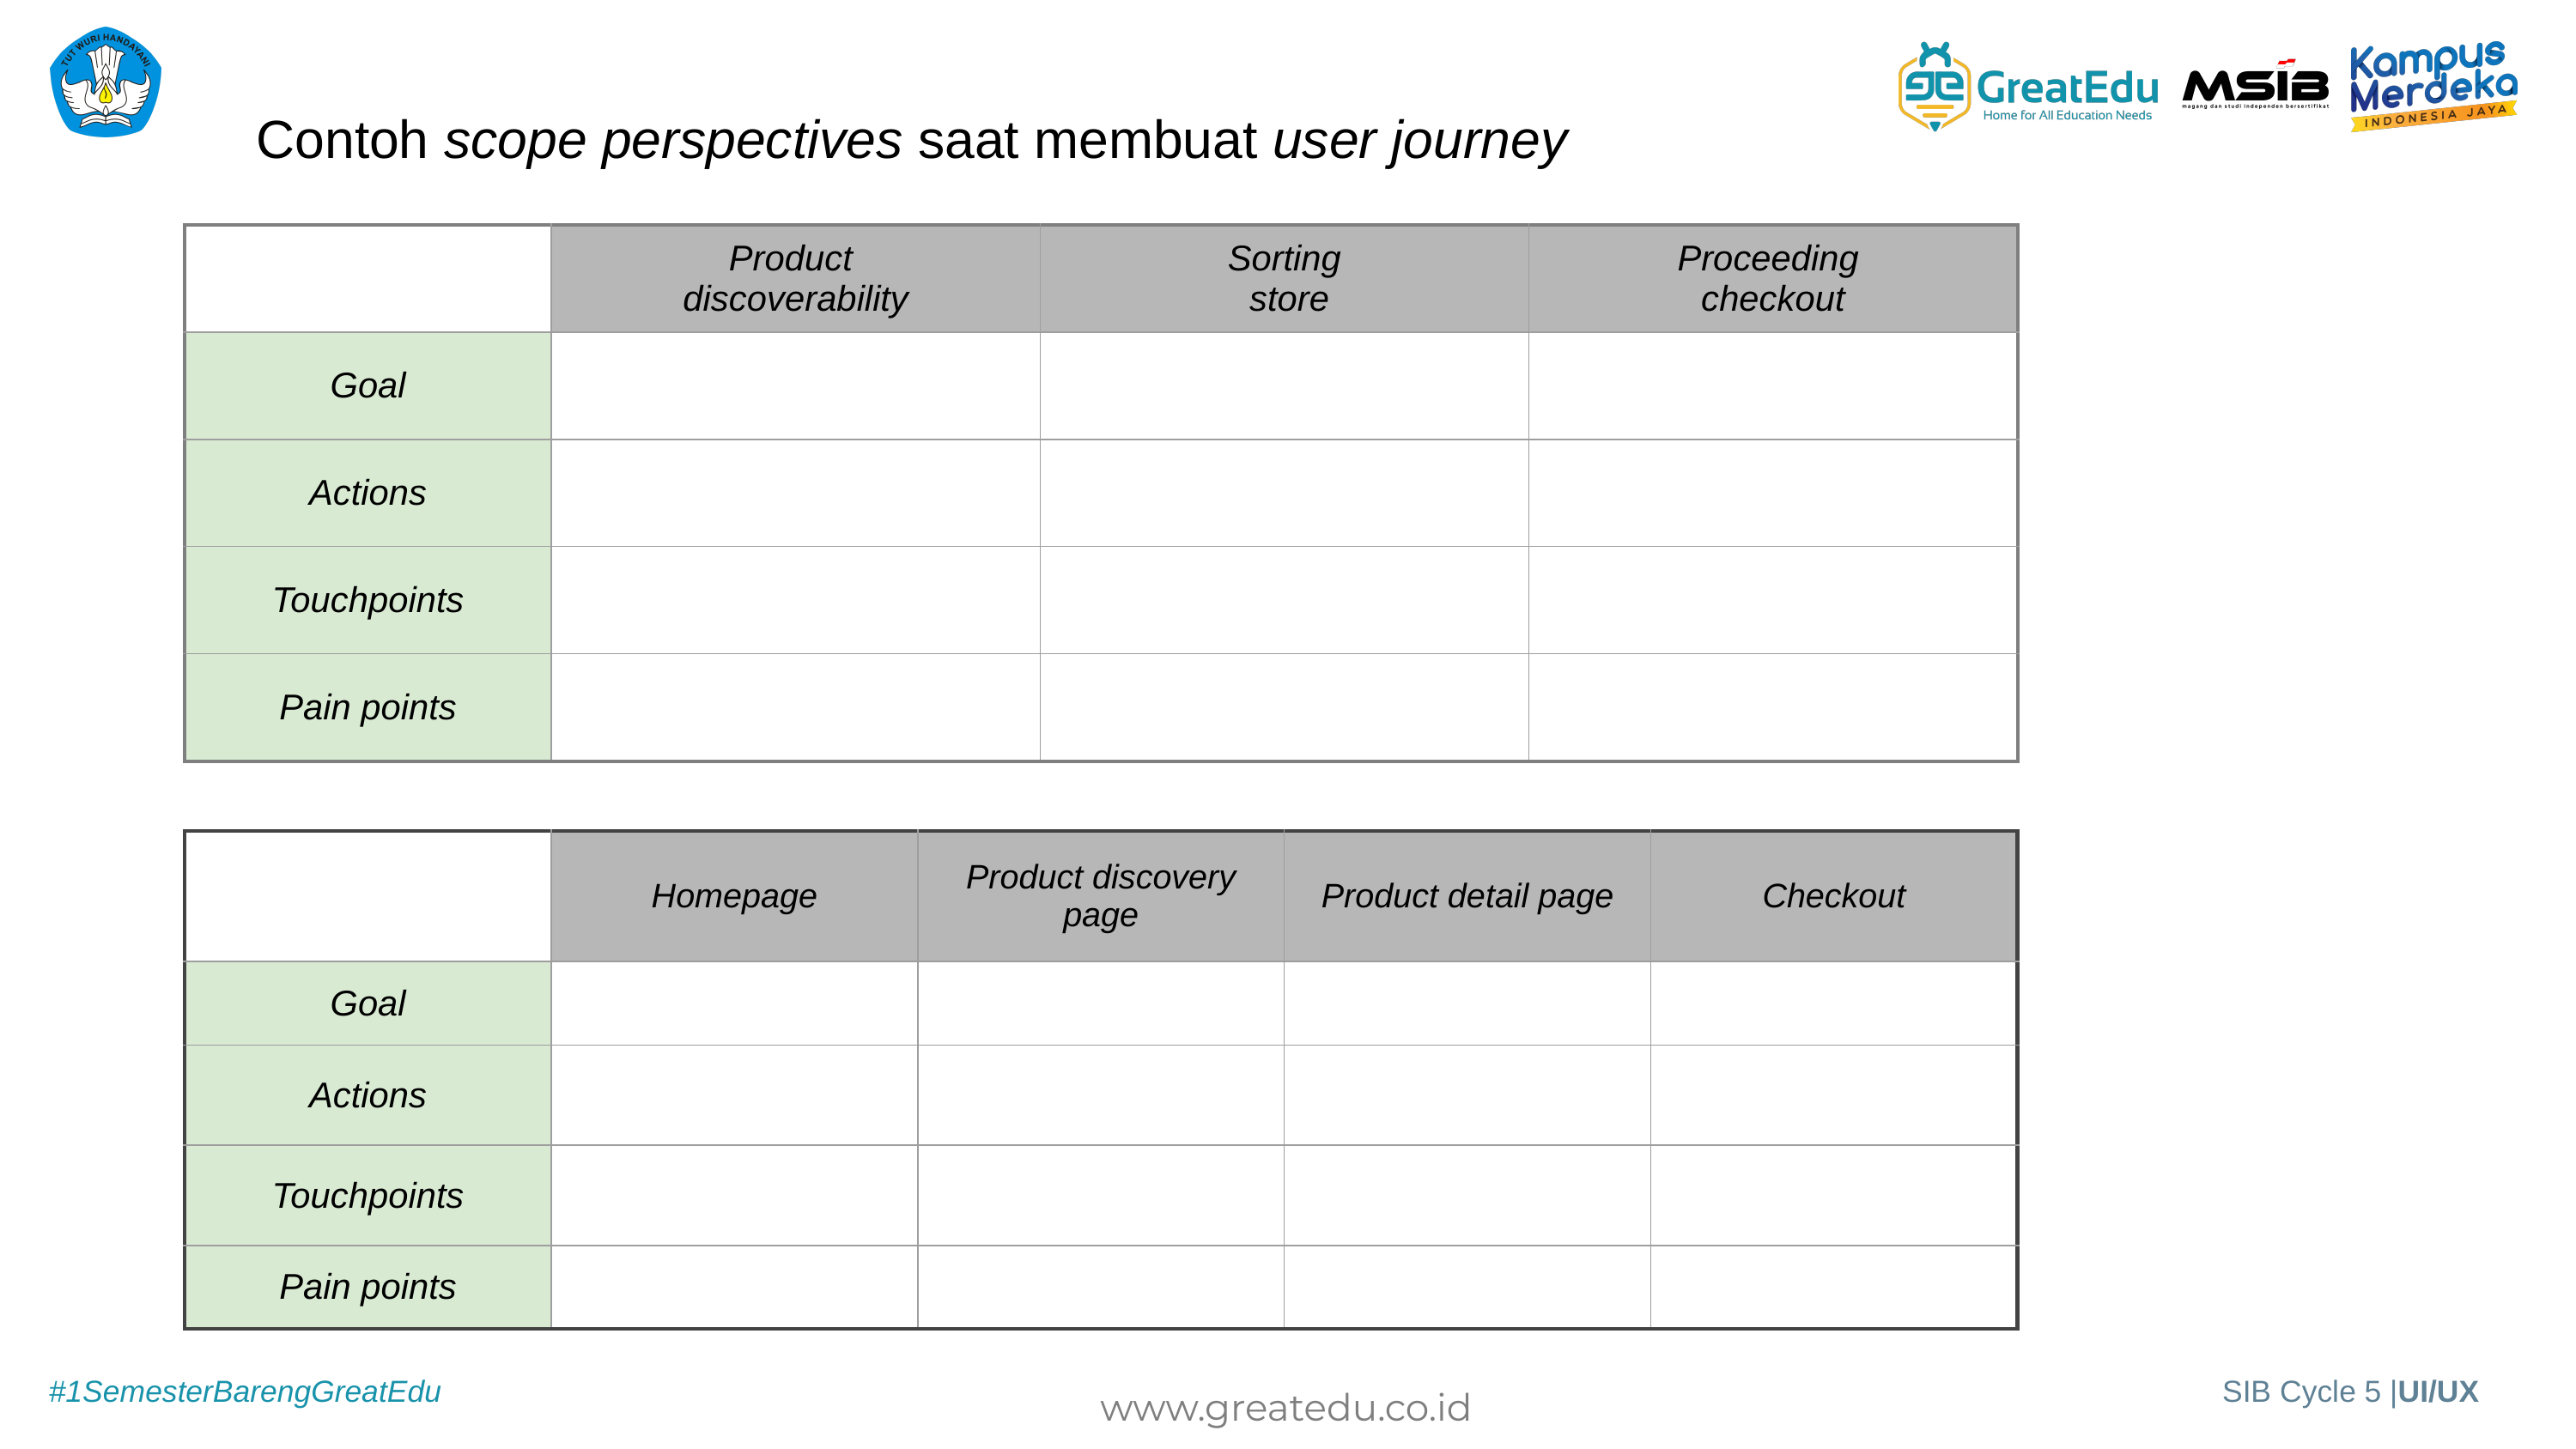

Contoh scope perspectives saat membuat user journey
|  | Product discoverability | Sorting store | Proceeding checkout |
| --- | --- | --- | --- |
| Goal |  |  |  |
| Actions |  |  |  |
| Touchpoints |  |  |  |
| Pain points |  |  |  |
|  | Homepage | Product discovery page | Product detail page | Checkout |
| --- | --- | --- | --- | --- |
| Goal |  |  |  |  |
| Actions |  |  |  |  |
| Touchpoints |  |  |  |  |
| Pain points |  |  |  |  |